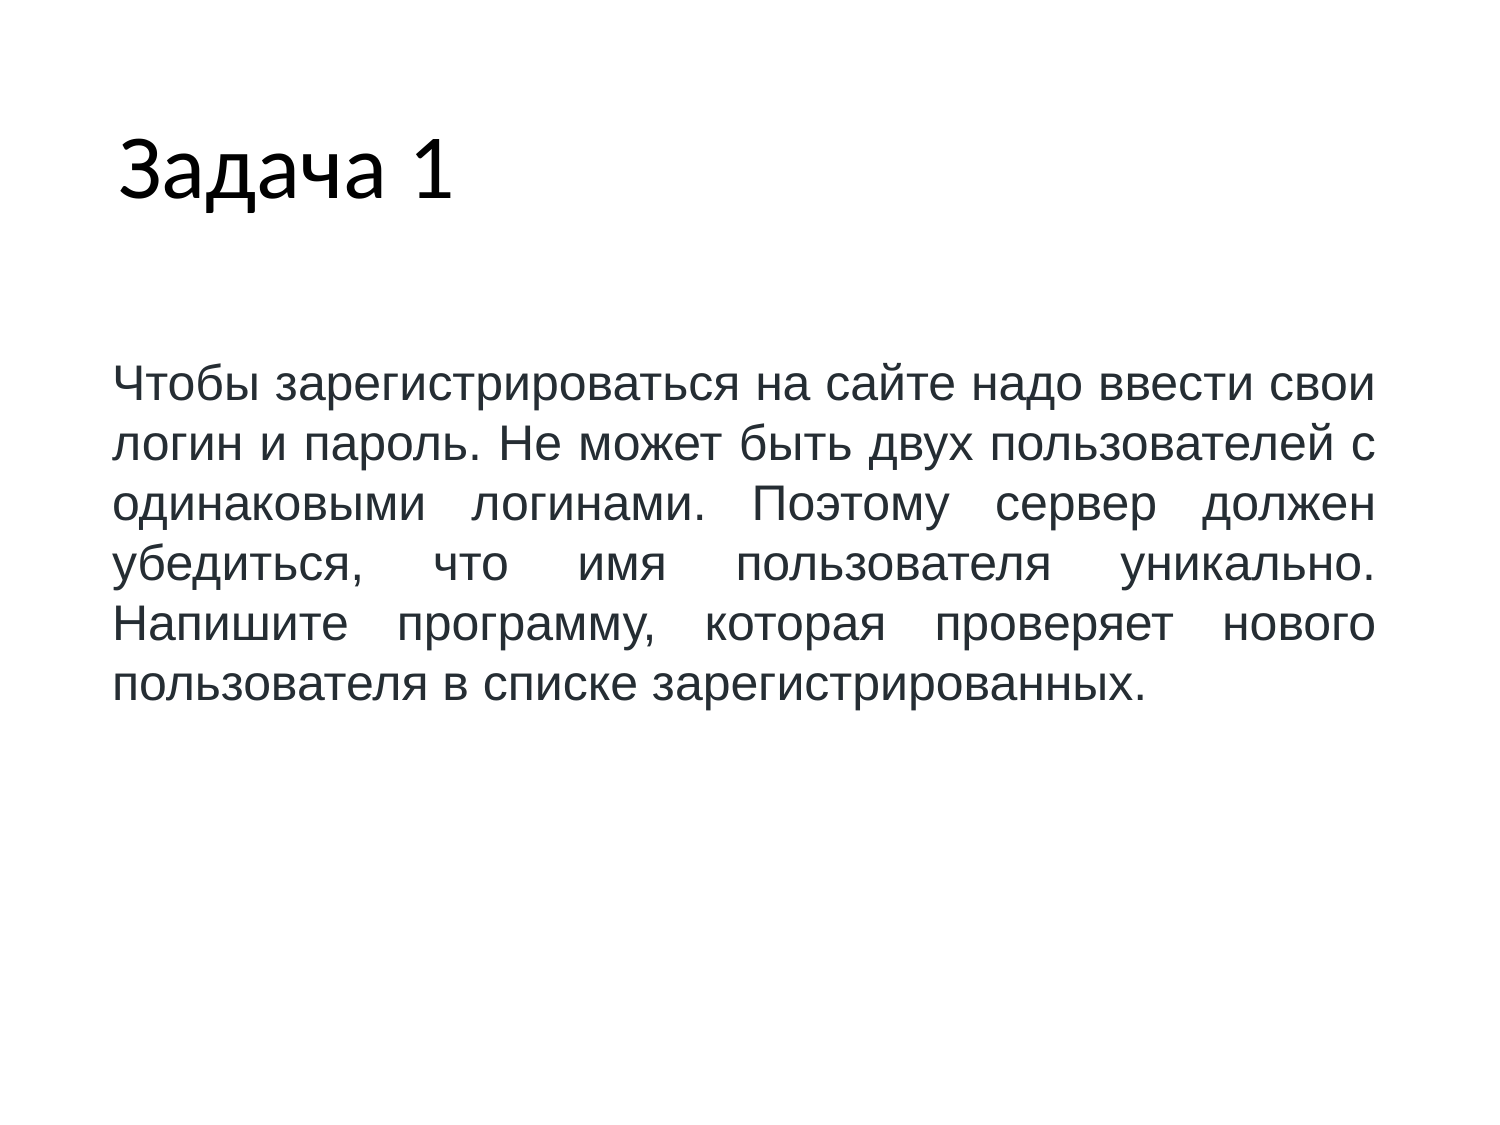

# Задача 1
Чтобы зарегистрироваться на сайте надо ввести свои логин и пароль. Не может быть двух пользователей с одинаковыми логинами. Поэтому сервер должен убедиться, что имя пользователя уникально. Напишите программу, которая проверяет нового пользователя в списке зарегистрированных.